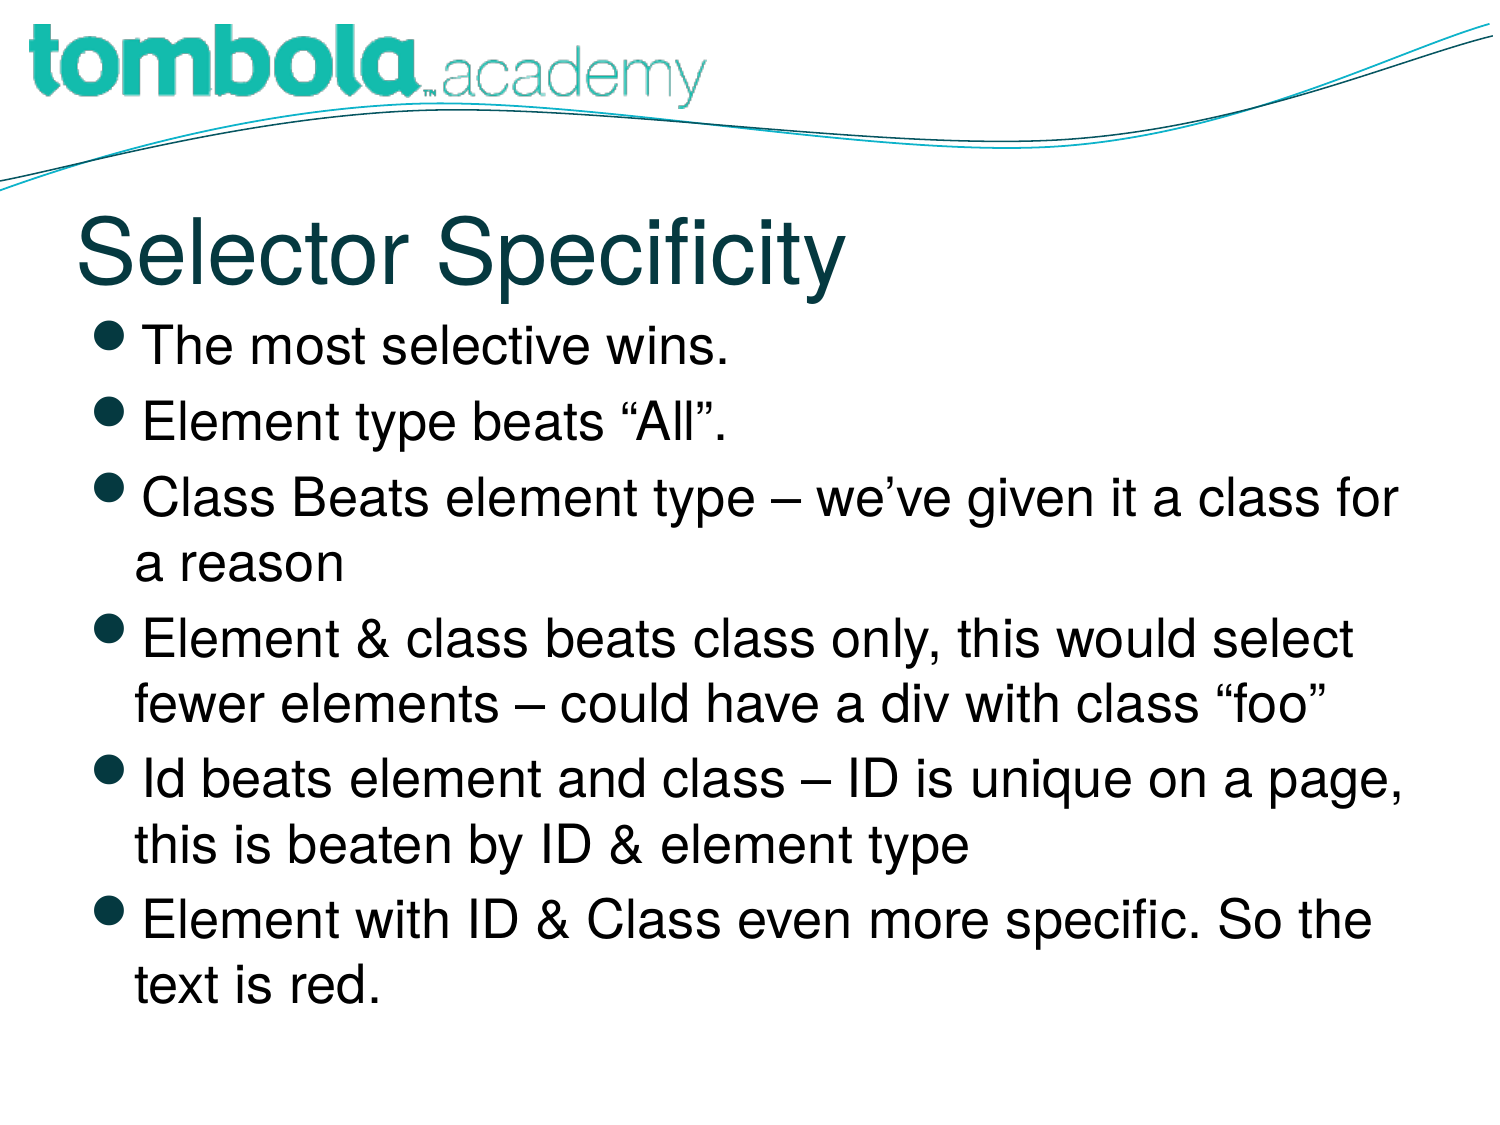

# Selector Specificity
The most selective wins.
Element type beats “All”.
Class Beats element type – we’ve given it a class for a reason
Element & class beats class only, this would select fewer elements – could have a div with class “foo”
Id beats element and class – ID is unique on a page, this is beaten by ID & element type
Element with ID & Class even more specific. So the text is red.